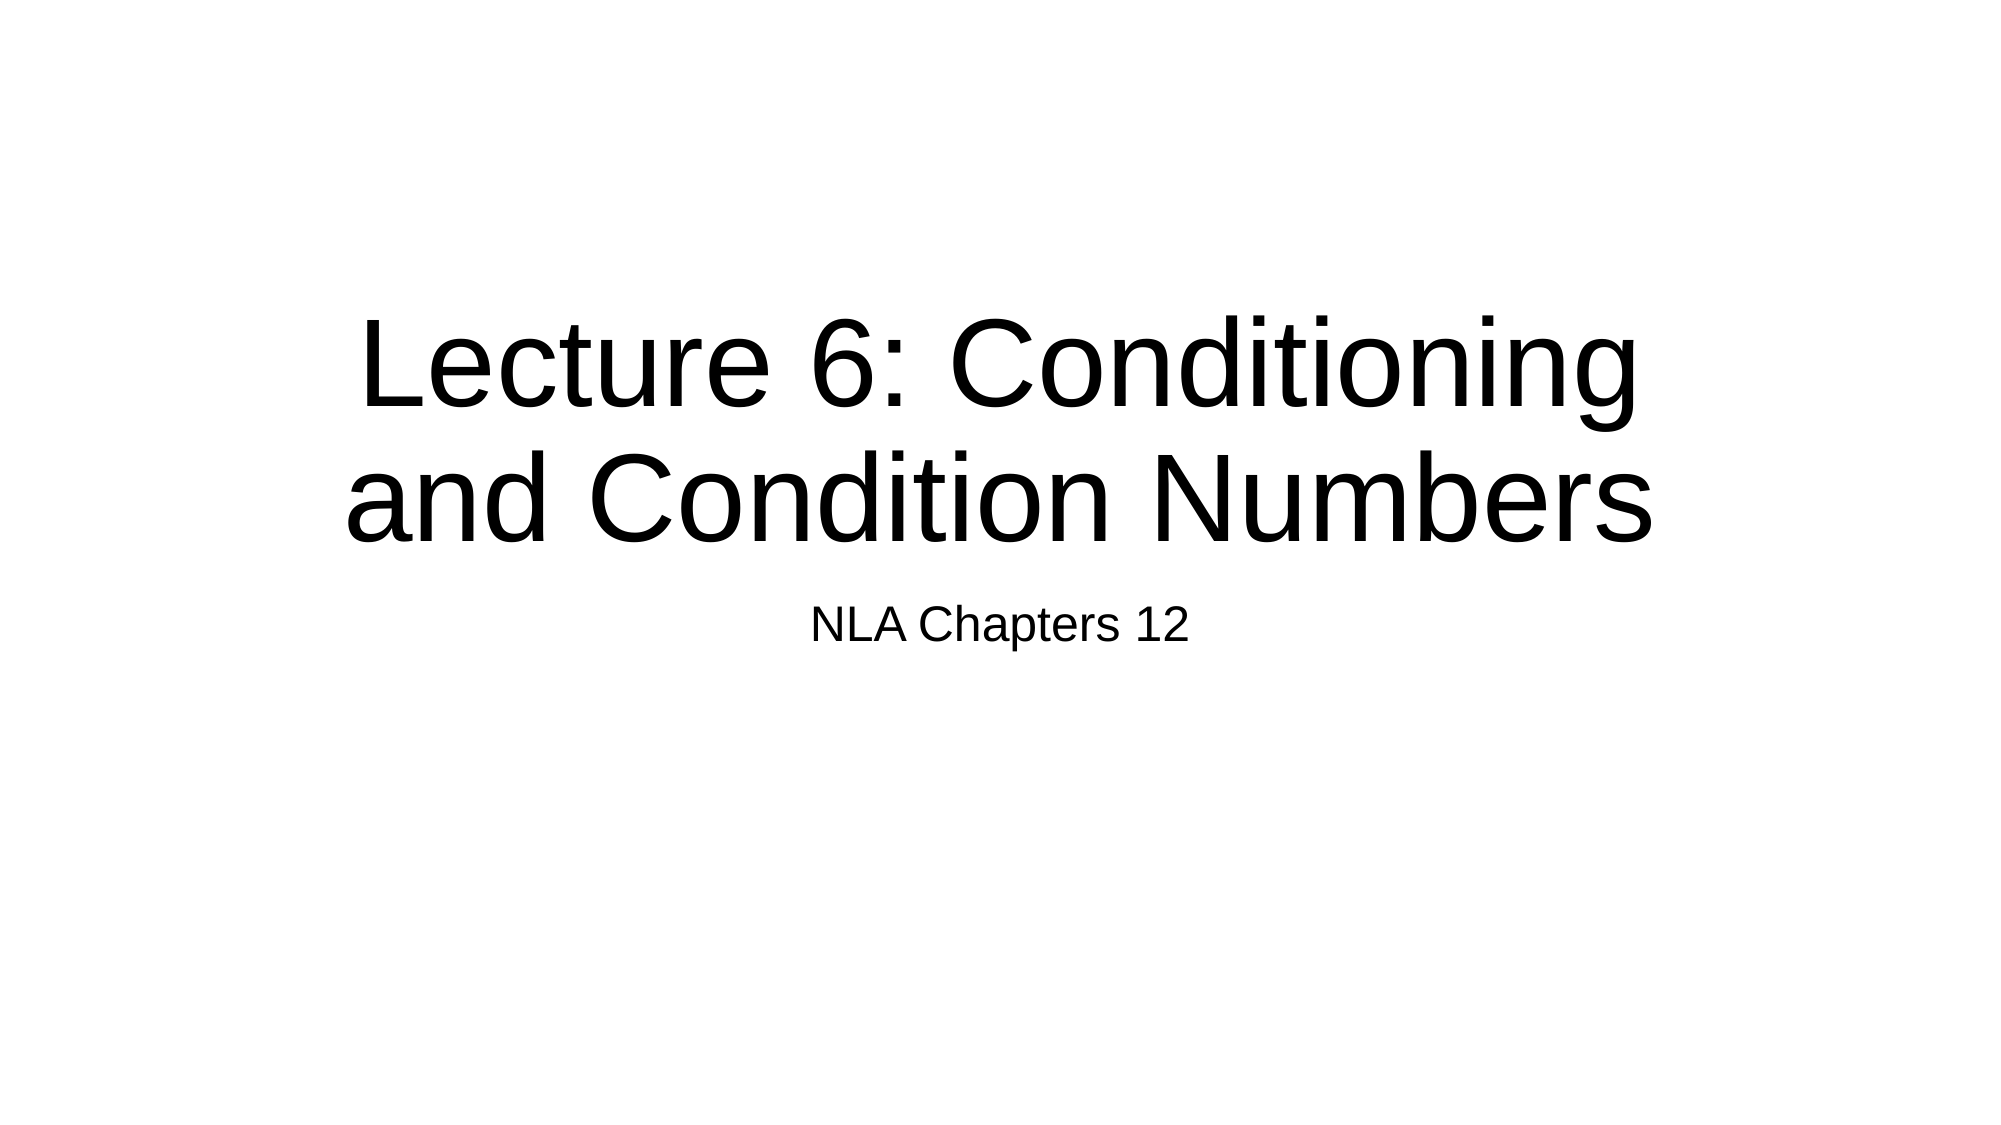

# Lecture 6: Conditioning and Condition Numbers
NLA Chapters 12